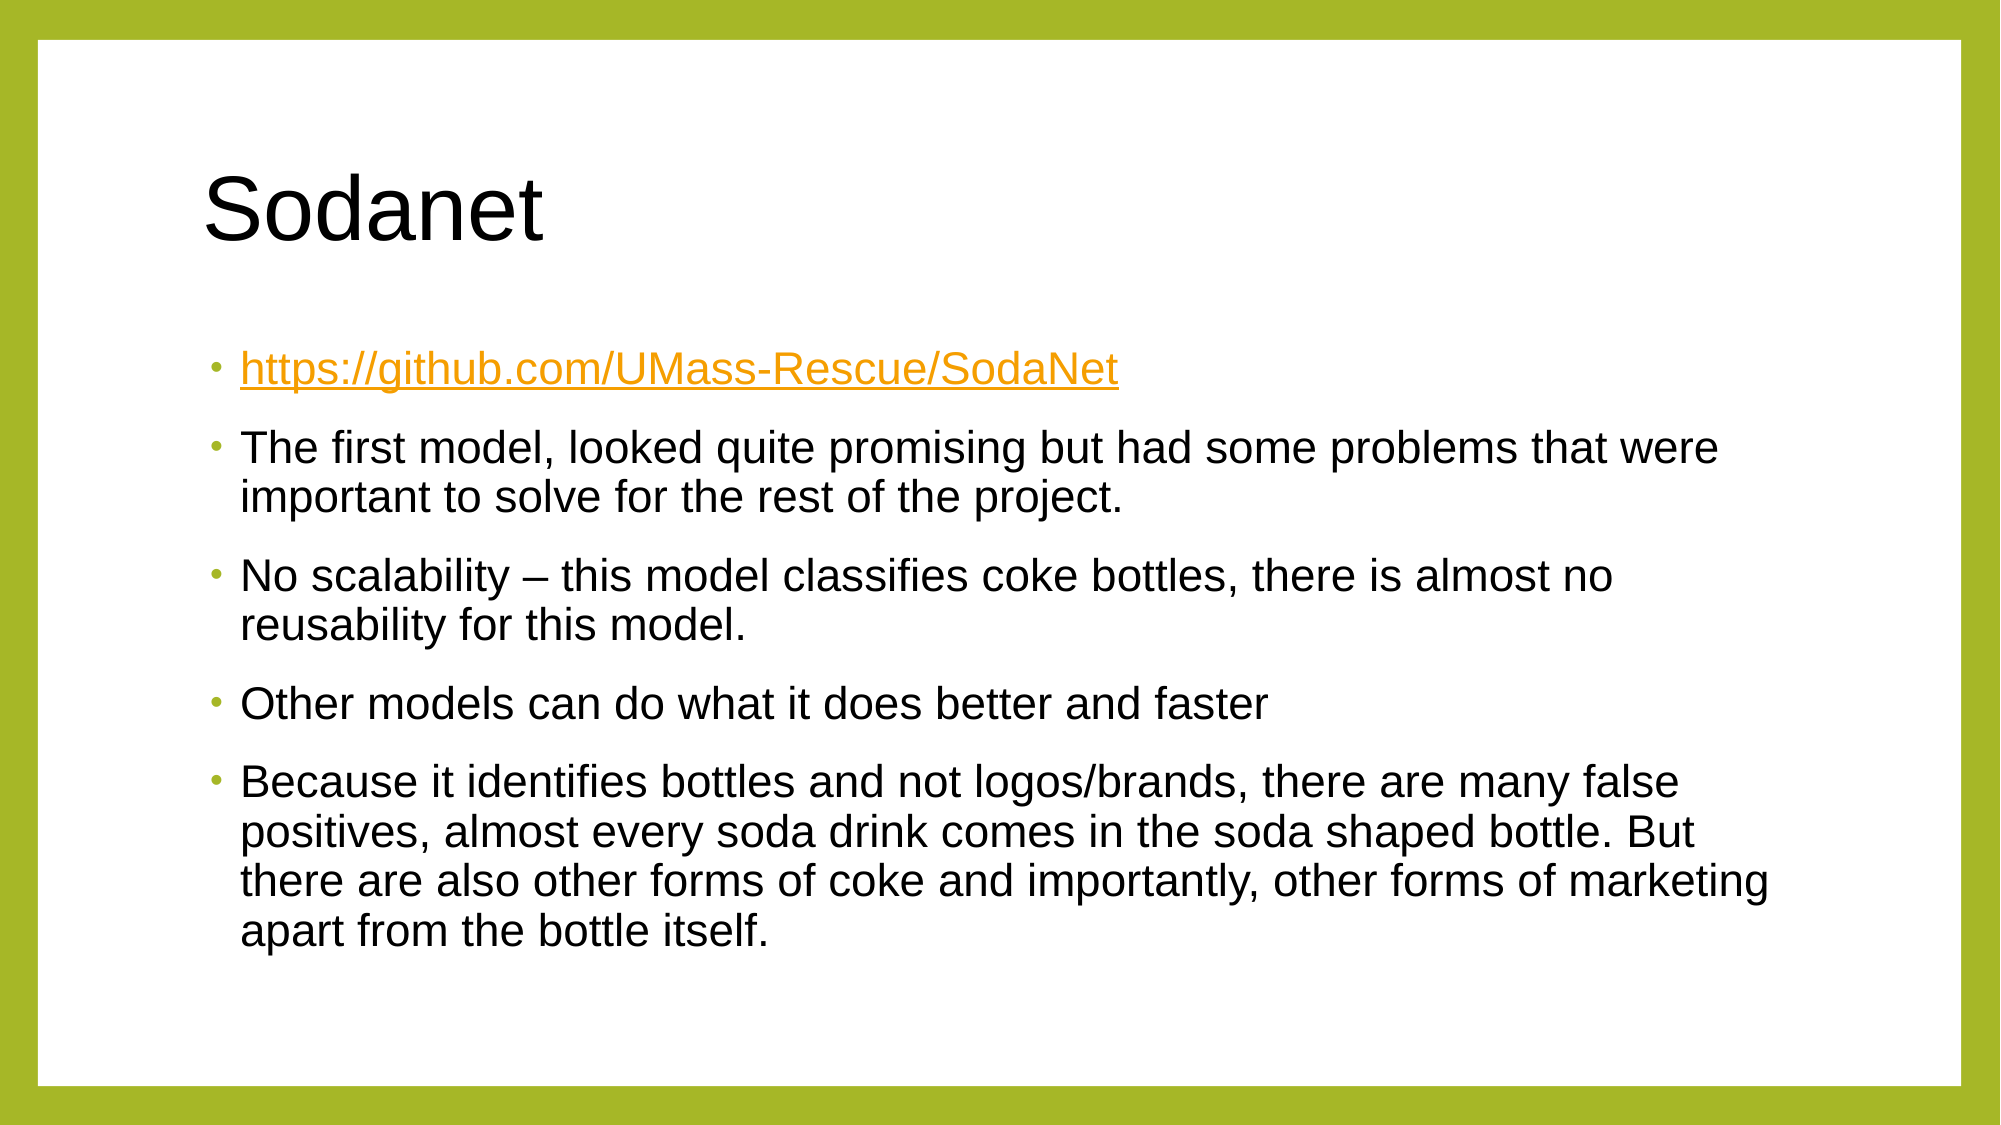

# Sodanet
https://github.com/UMass-Rescue/SodaNet
The first model, looked quite promising but had some problems that were important to solve for the rest of the project.
No scalability – this model classifies coke bottles, there is almost no reusability for this model.
Other models can do what it does better and faster
Because it identifies bottles and not logos/brands, there are many false positives, almost every soda drink comes in the soda shaped bottle. But there are also other forms of coke and importantly, other forms of marketing apart from the bottle itself.